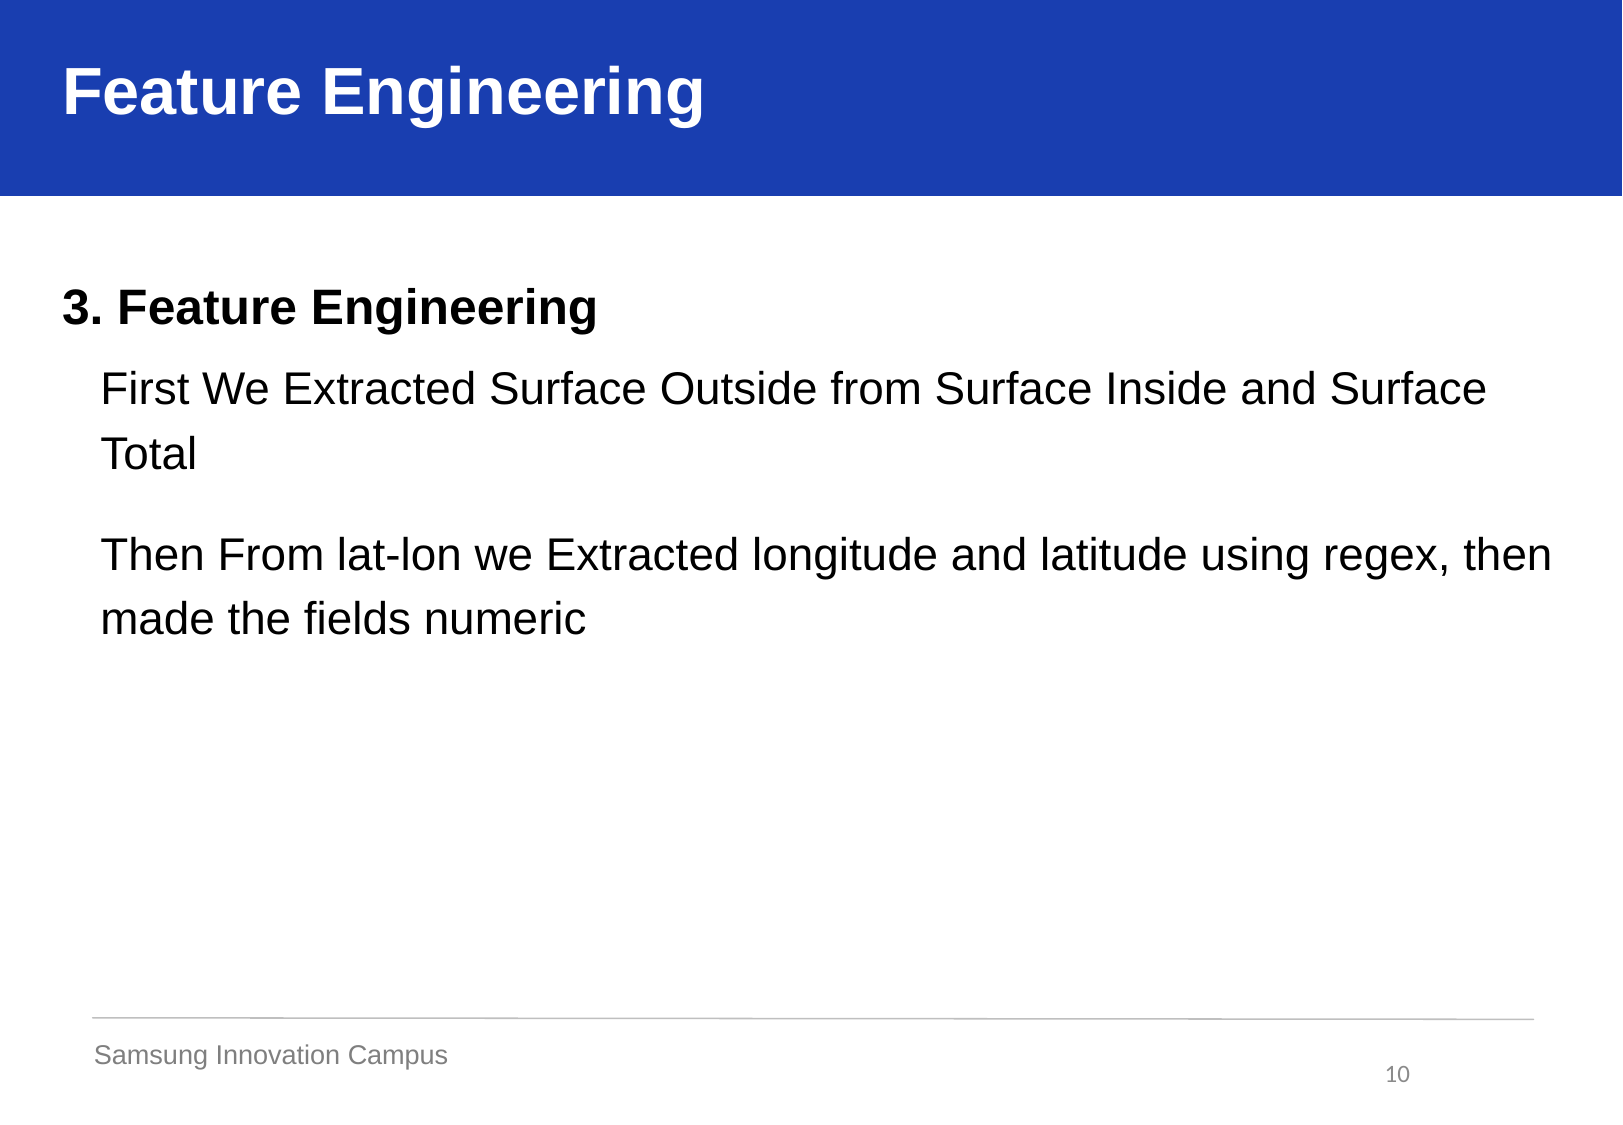

Feature Engineering
3. Feature Engineering
First We Extracted Surface Outside from Surface Inside and Surface Total
Then From lat-lon we Extracted longitude and latitude using regex, then made the fields numeric

Samsung Innovation Campus
10